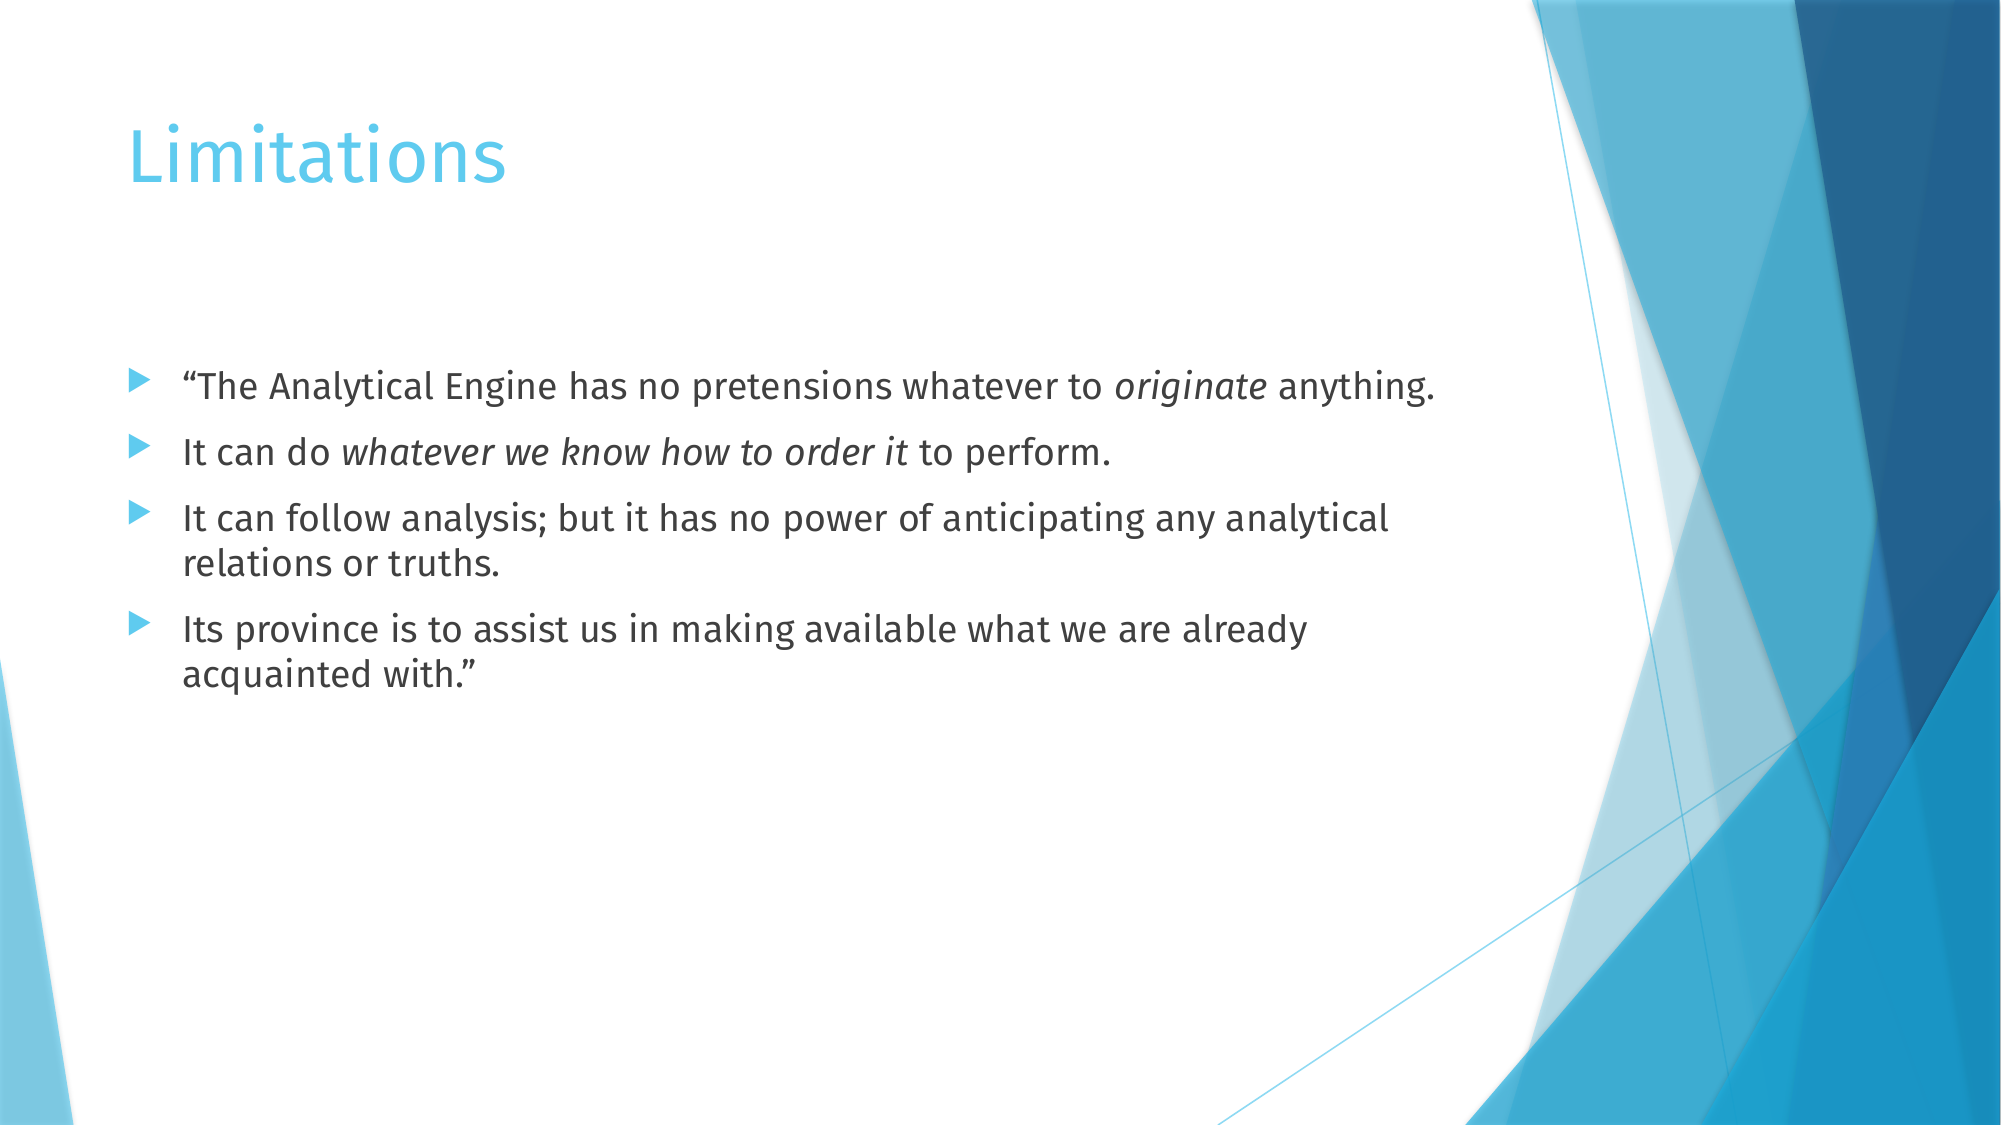

# Limitations
“The Analytical Engine has no pretensions whatever to originate anything.
It can do whatever we know how to order it to perform.
It can follow analysis; but it has no power of anticipating any analytical relations or truths.
Its province is to assist us in making available what we are already acquainted with.”